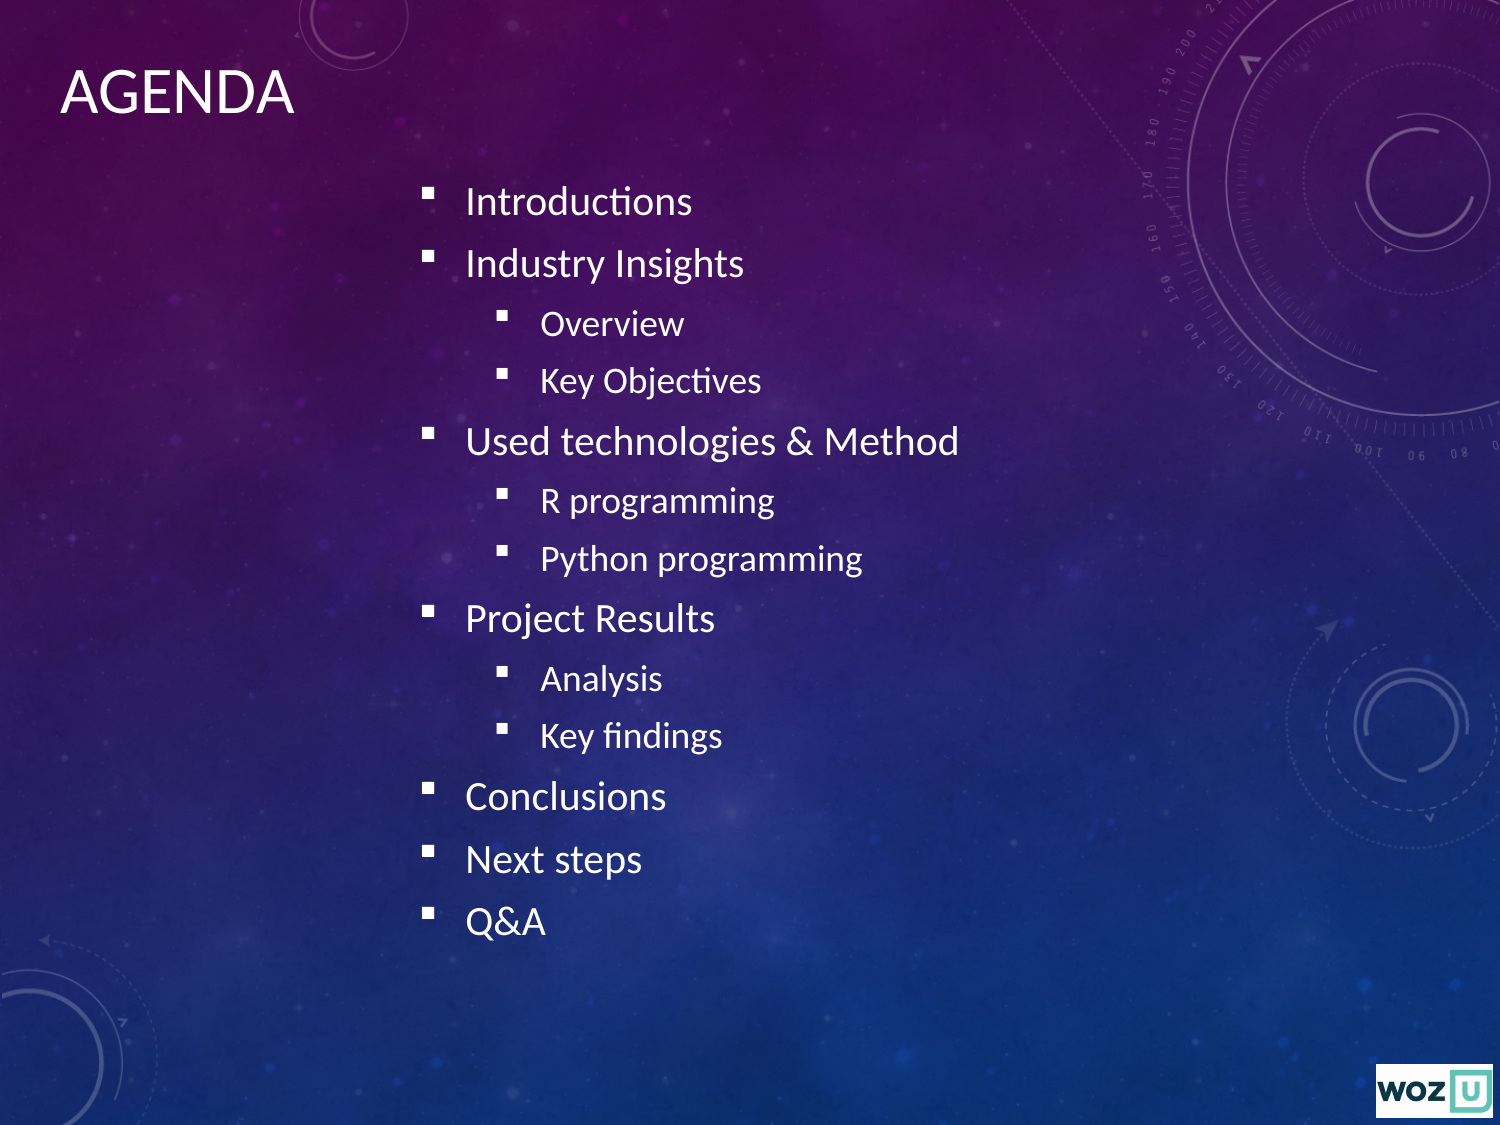

# Agenda
Introductions
Industry Insights
Overview
Key Objectives
Used technologies & Method
R programming
Python programming
Project Results
Analysis
Key findings
Conclusions
Next steps
Q&A